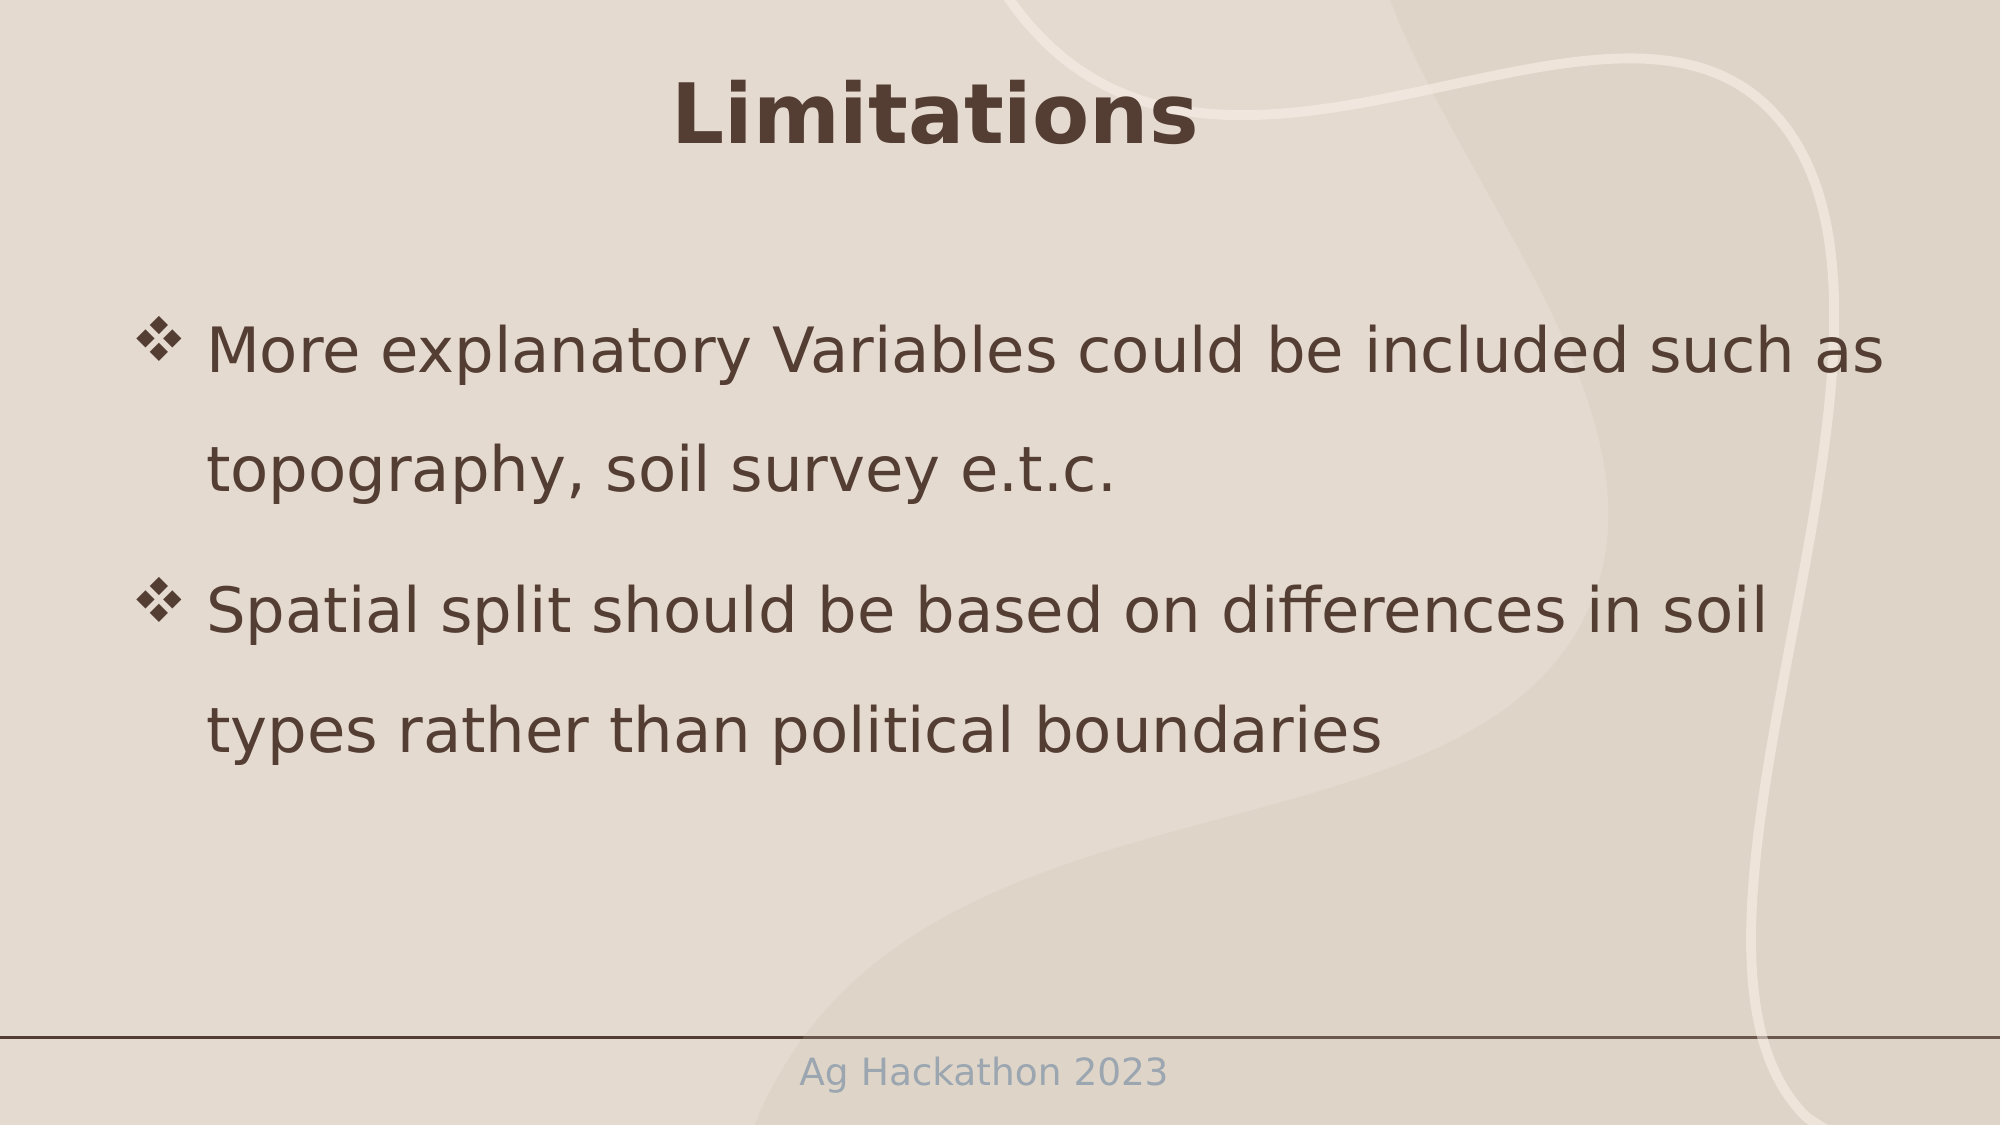

# Limitations
More explanatory Variables could be included such as topography, soil survey e.t.c.
Spatial split should be based on differences in soil types rather than political boundaries